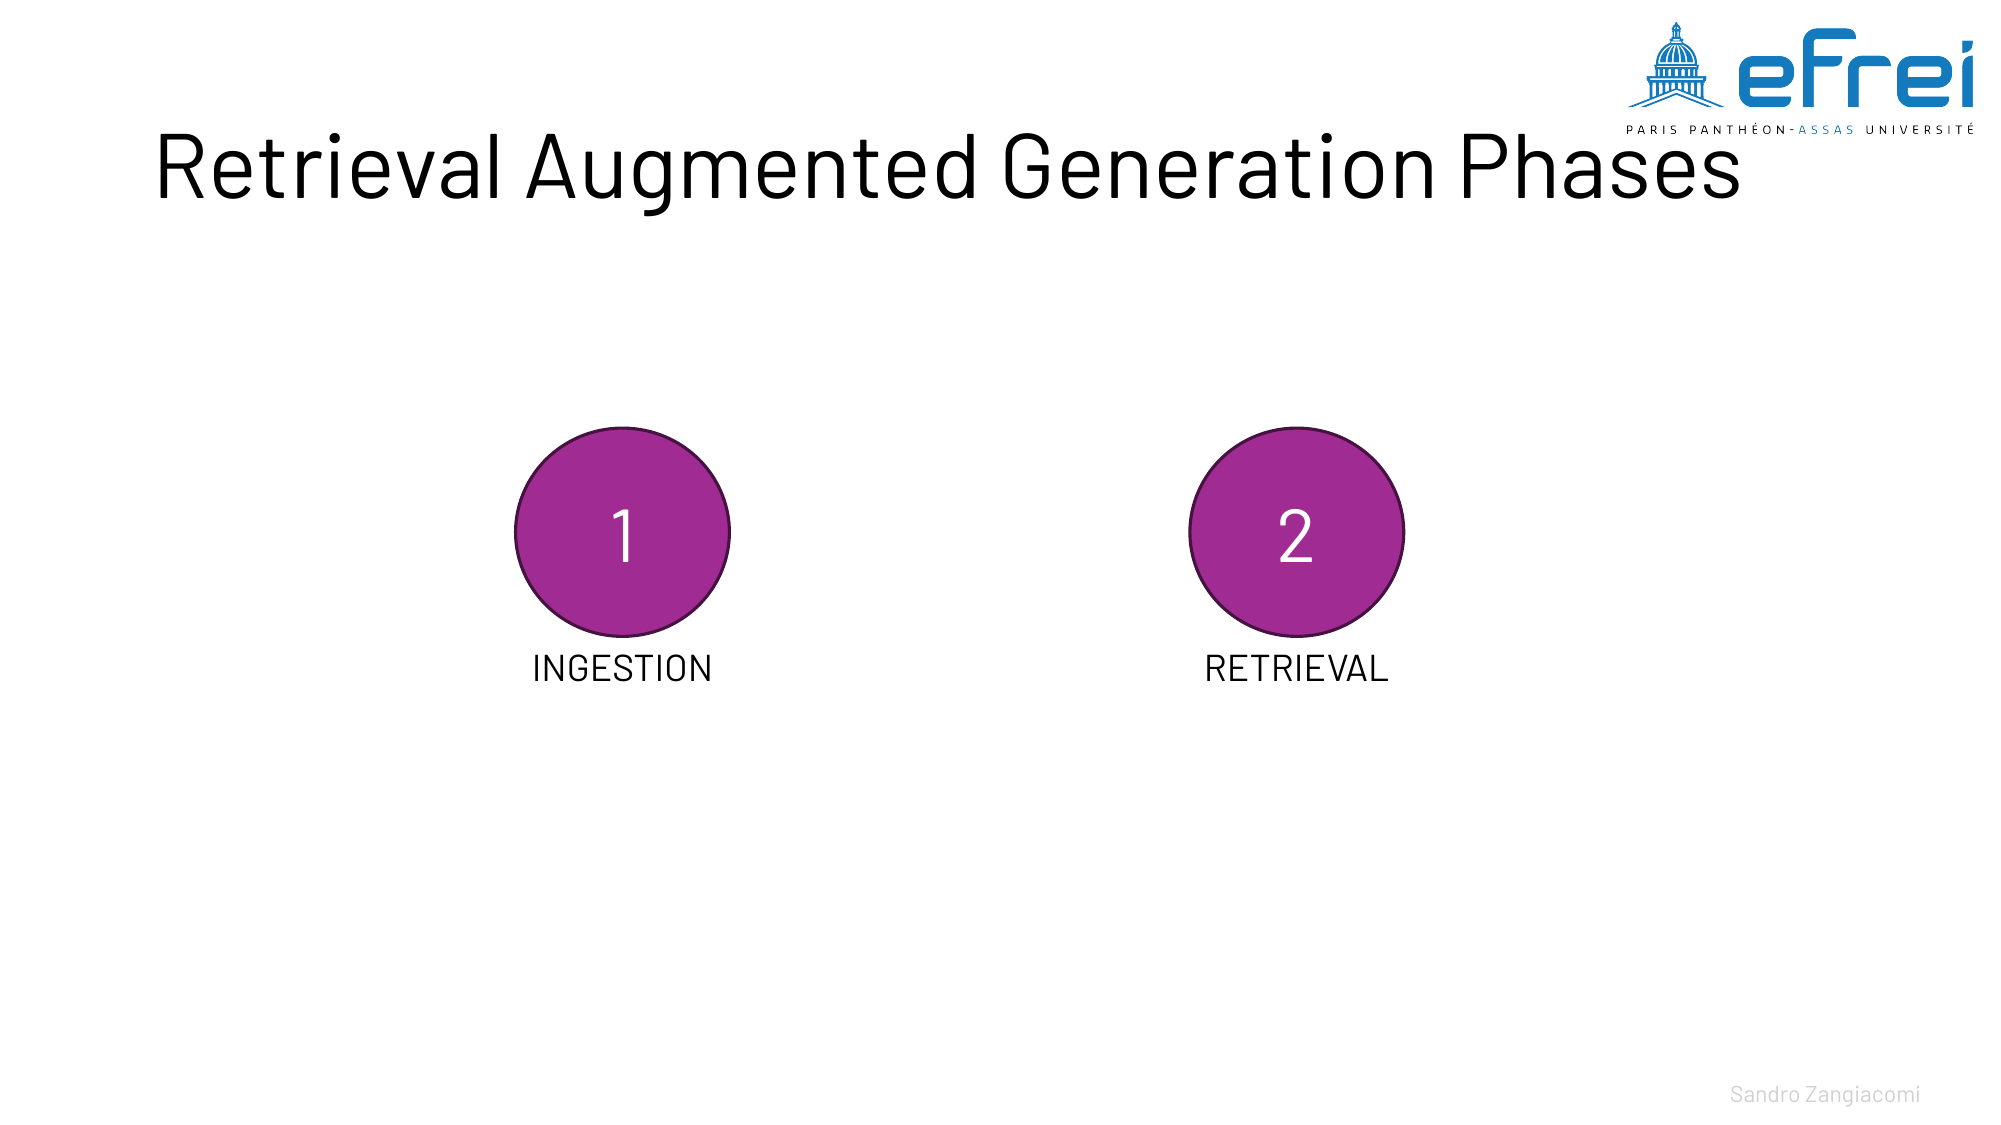

# Retrieval Augmented Generation Phases
1
INGESTION
2
RETRIEVAL